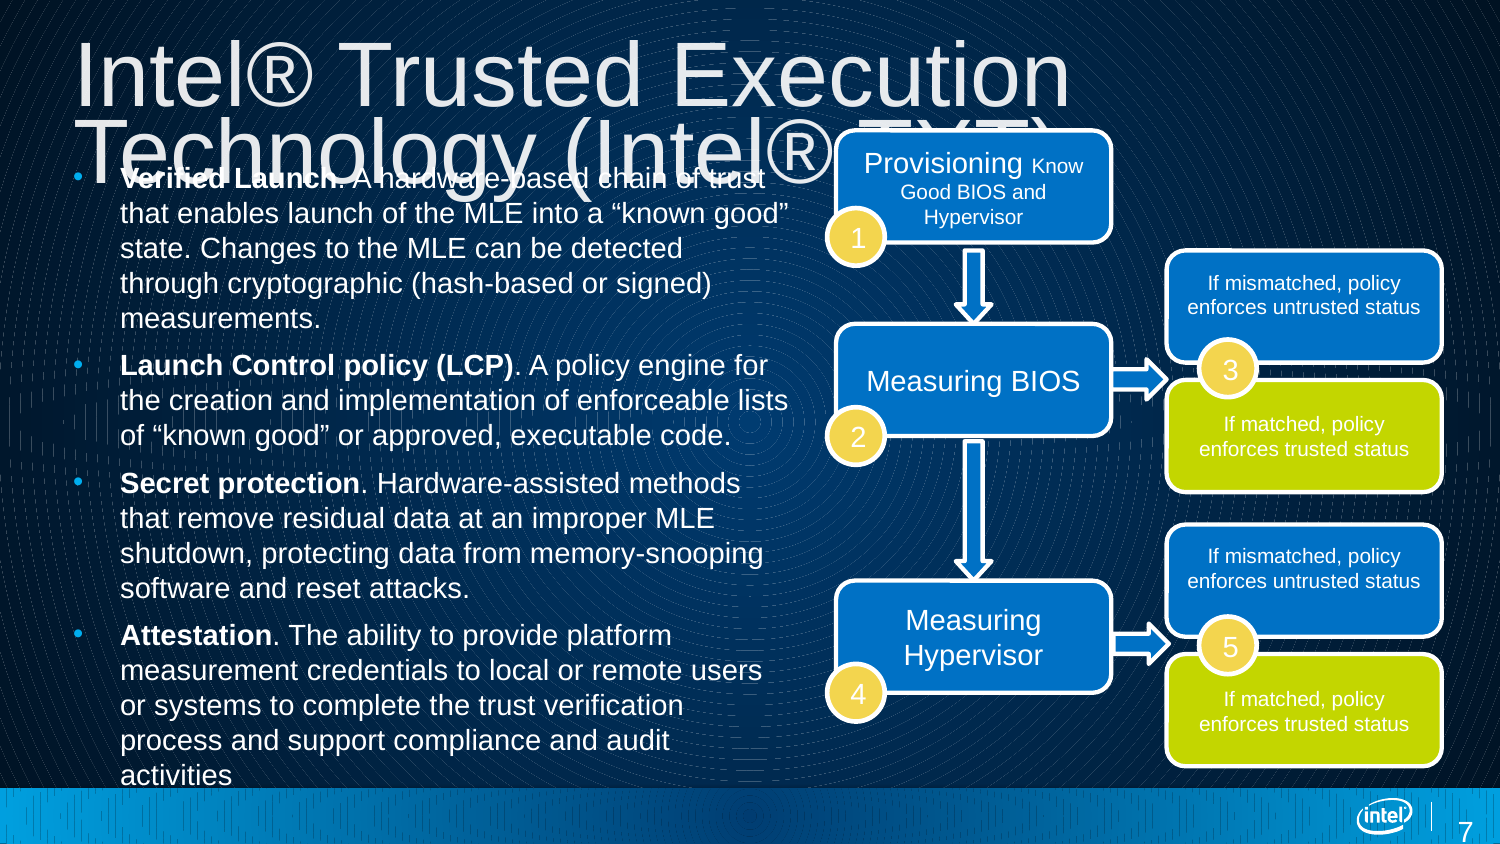

# Intel® Trusted Execution Technology (Intel® TXT)
Provisioning Know Good BIOS and Hypervisor
Verified Launch. A hardware-based chain of trust that enables launch of the MLE into a “known good” state. Changes to the MLE can be detected through cryptographic (hash-based or signed) measurements.
Launch Control policy (LCP). A policy engine for the creation and implementation of enforceable lists of “known good” or approved, executable code.
Secret protection. Hardware-assisted methods that remove residual data at an improper MLE shutdown, protecting data from memory-snooping software and reset attacks.
Attestation. The ability to provide platform measurement credentials to local or remote users or systems to complete the trust verification process and support compliance and audit activities

1

If mismatched, policy enforces untrusted status

Measuring BIOS
3

If matched, policy enforces trusted status
2

If mismatched, policy enforces untrusted status

Measuring Hypervisor
5

If matched, policy enforces trusted status
4
7